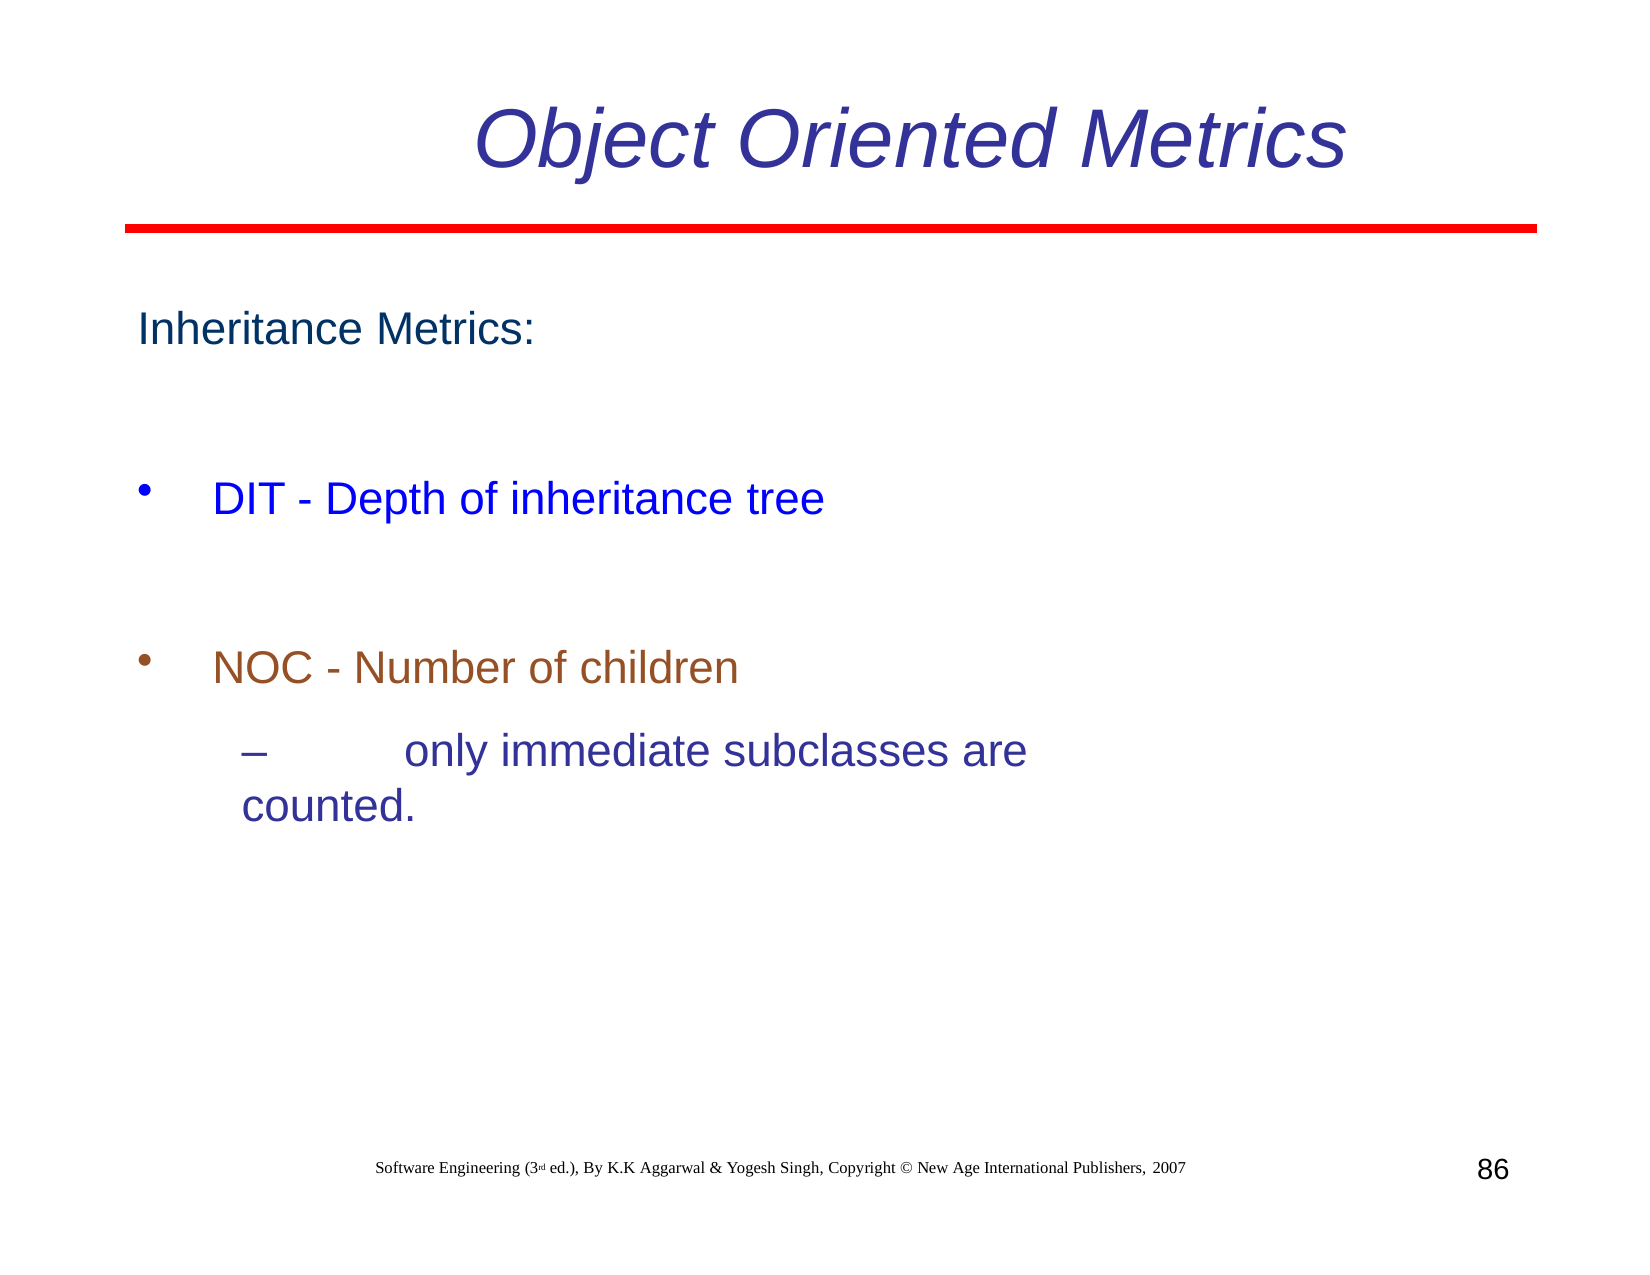

# Object Oriented Metrics

Inheritance Metrics:

DIT - Depth of inheritance tree

NOC - Number of children
–	only immediate subclasses are counted.
86
Software Engineering (3rd  ed.), By K.K Aggarwal & Yogesh Singh, Copyright © New Age International Publishers, 2007